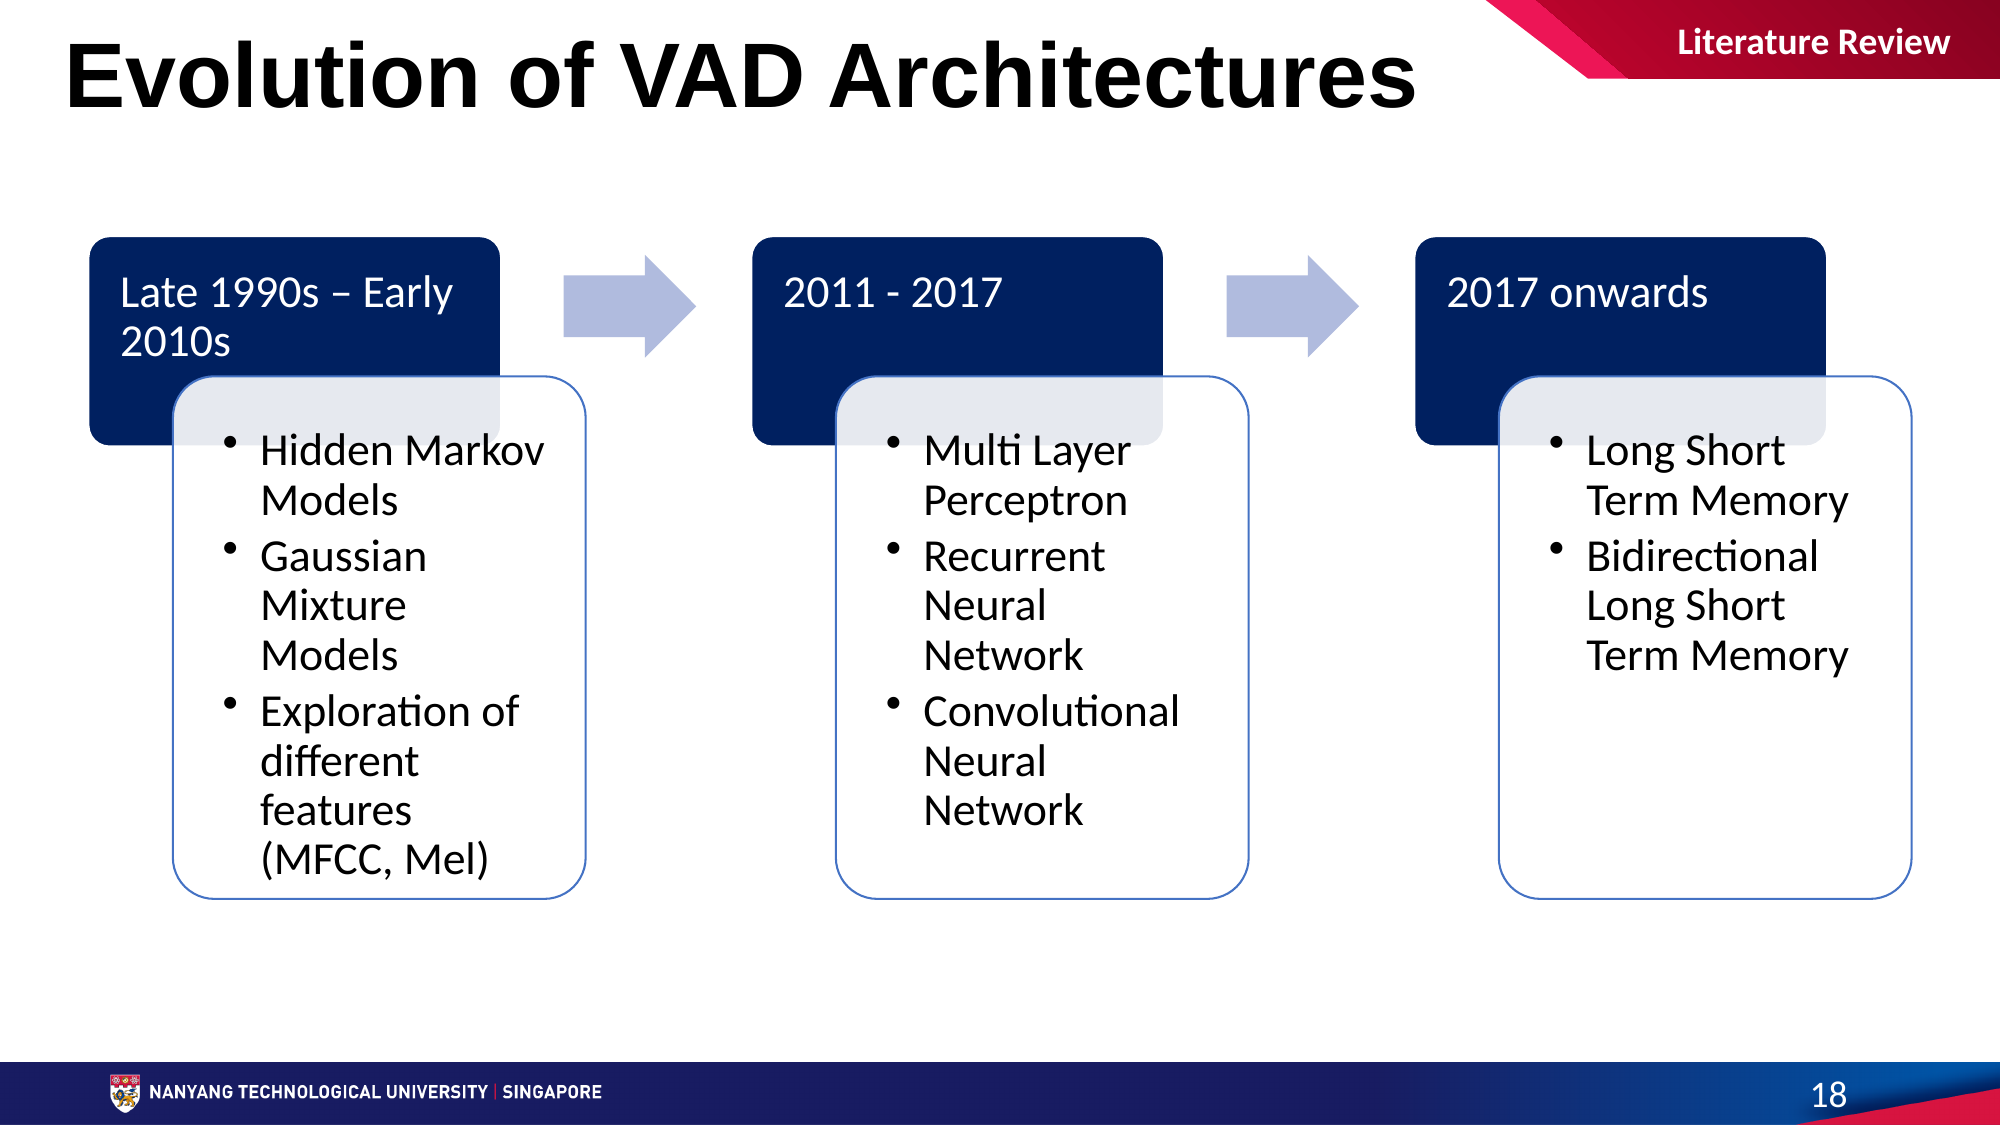

Evolution of VAD Architectures

Literature Review
Late 1990s – Early 2010s
Hidden Markov Models
Gaussian Mixture Models
Exploration of different features (MFCC, Mel)

2011 - 2017
Multi Layer Perceptron
Recurrent Neural Network
Convolutional Neural Network

2017 onwards
Long Short Term Memory
Bidirectional Long Short Term Memory
18